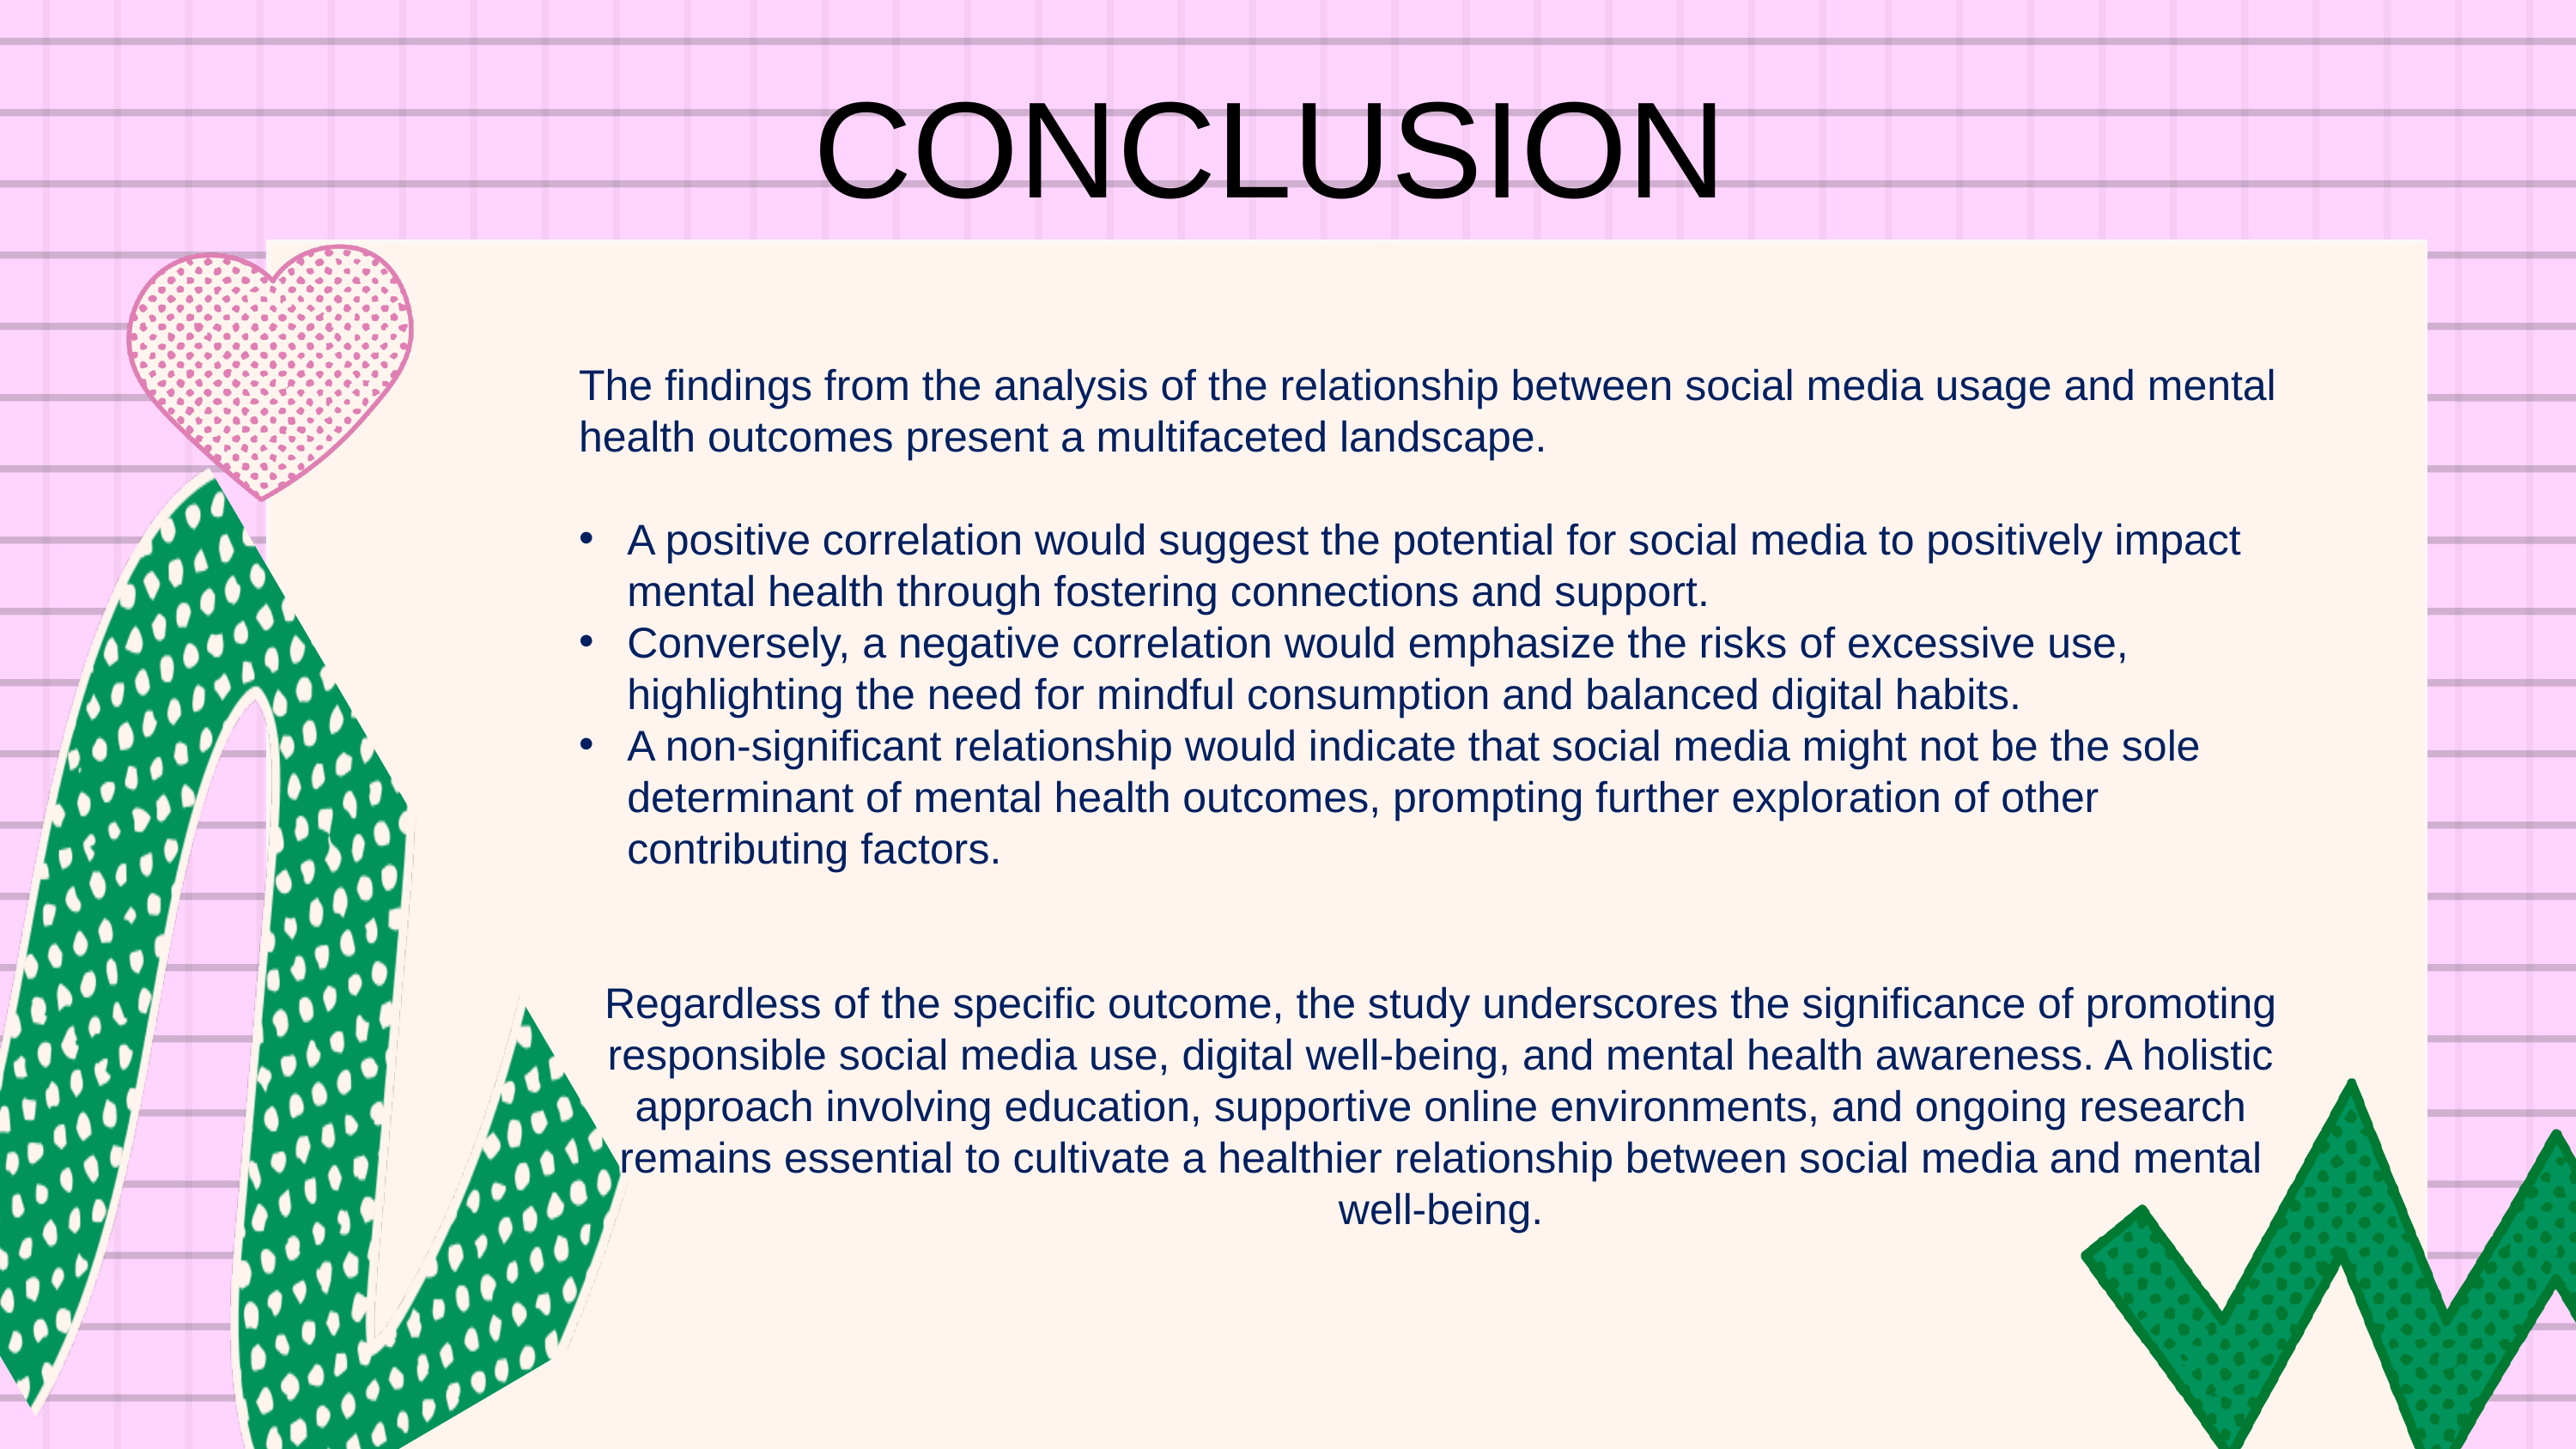

CONCLUSION

The findings from the analysis of the relationship between social media usage and mental health outcomes present a multifaceted landscape.

A positive correlation would suggest the potential for social media to positively impact mental health through fostering connections and support.
Conversely, a negative correlation would emphasize the risks of excessive use, highlighting the need for mindful consumption and balanced digital habits.
A non-significant relationship would indicate that social media might not be the sole determinant of mental health outcomes, prompting further exploration of other contributing factors.

Regardless of the specific outcome, the study underscores the significance of promoting responsible social media use, digital well-being, and mental health awareness. A holistic approach involving education, supportive online environments, and ongoing research remains essential to cultivate a healthier relationship between social media and mental well-being.